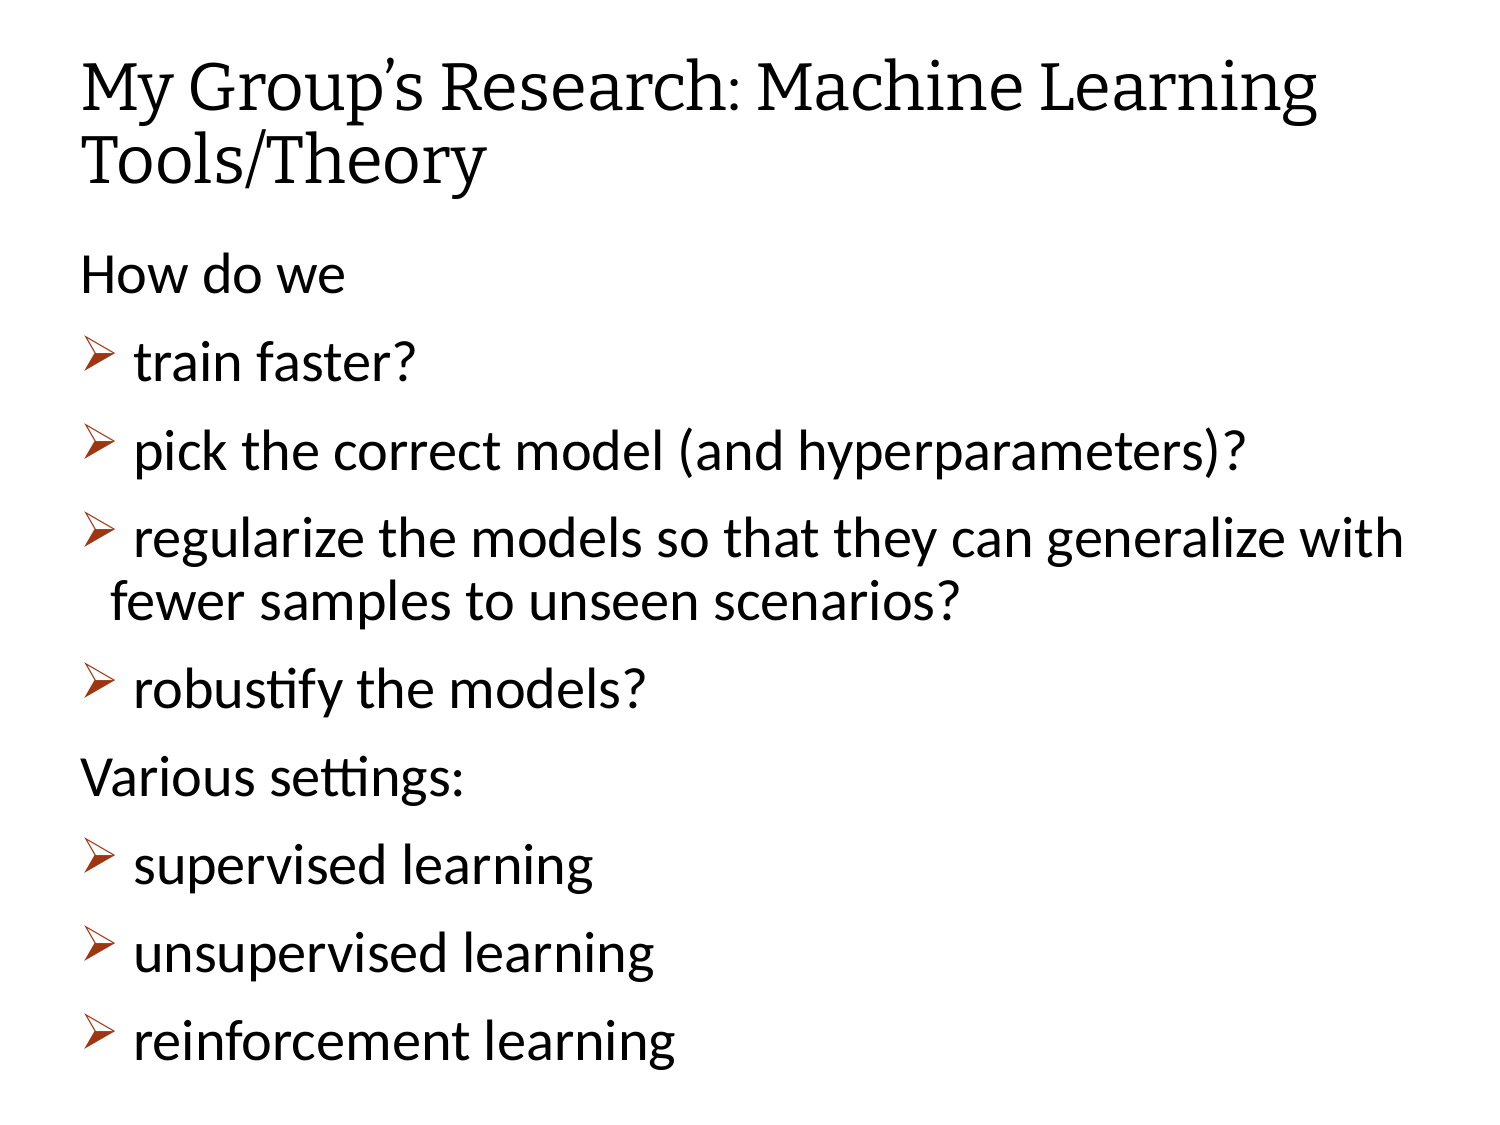

# My Group’s Research: Machine Learning Tools/Theory
How do we
 train faster?
 pick the correct model (and hyperparameters)?
 regularize the models so that they can generalize with fewer samples to unseen scenarios?
 robustify the models?
Various settings:
 supervised learning
 unsupervised learning
 reinforcement learning